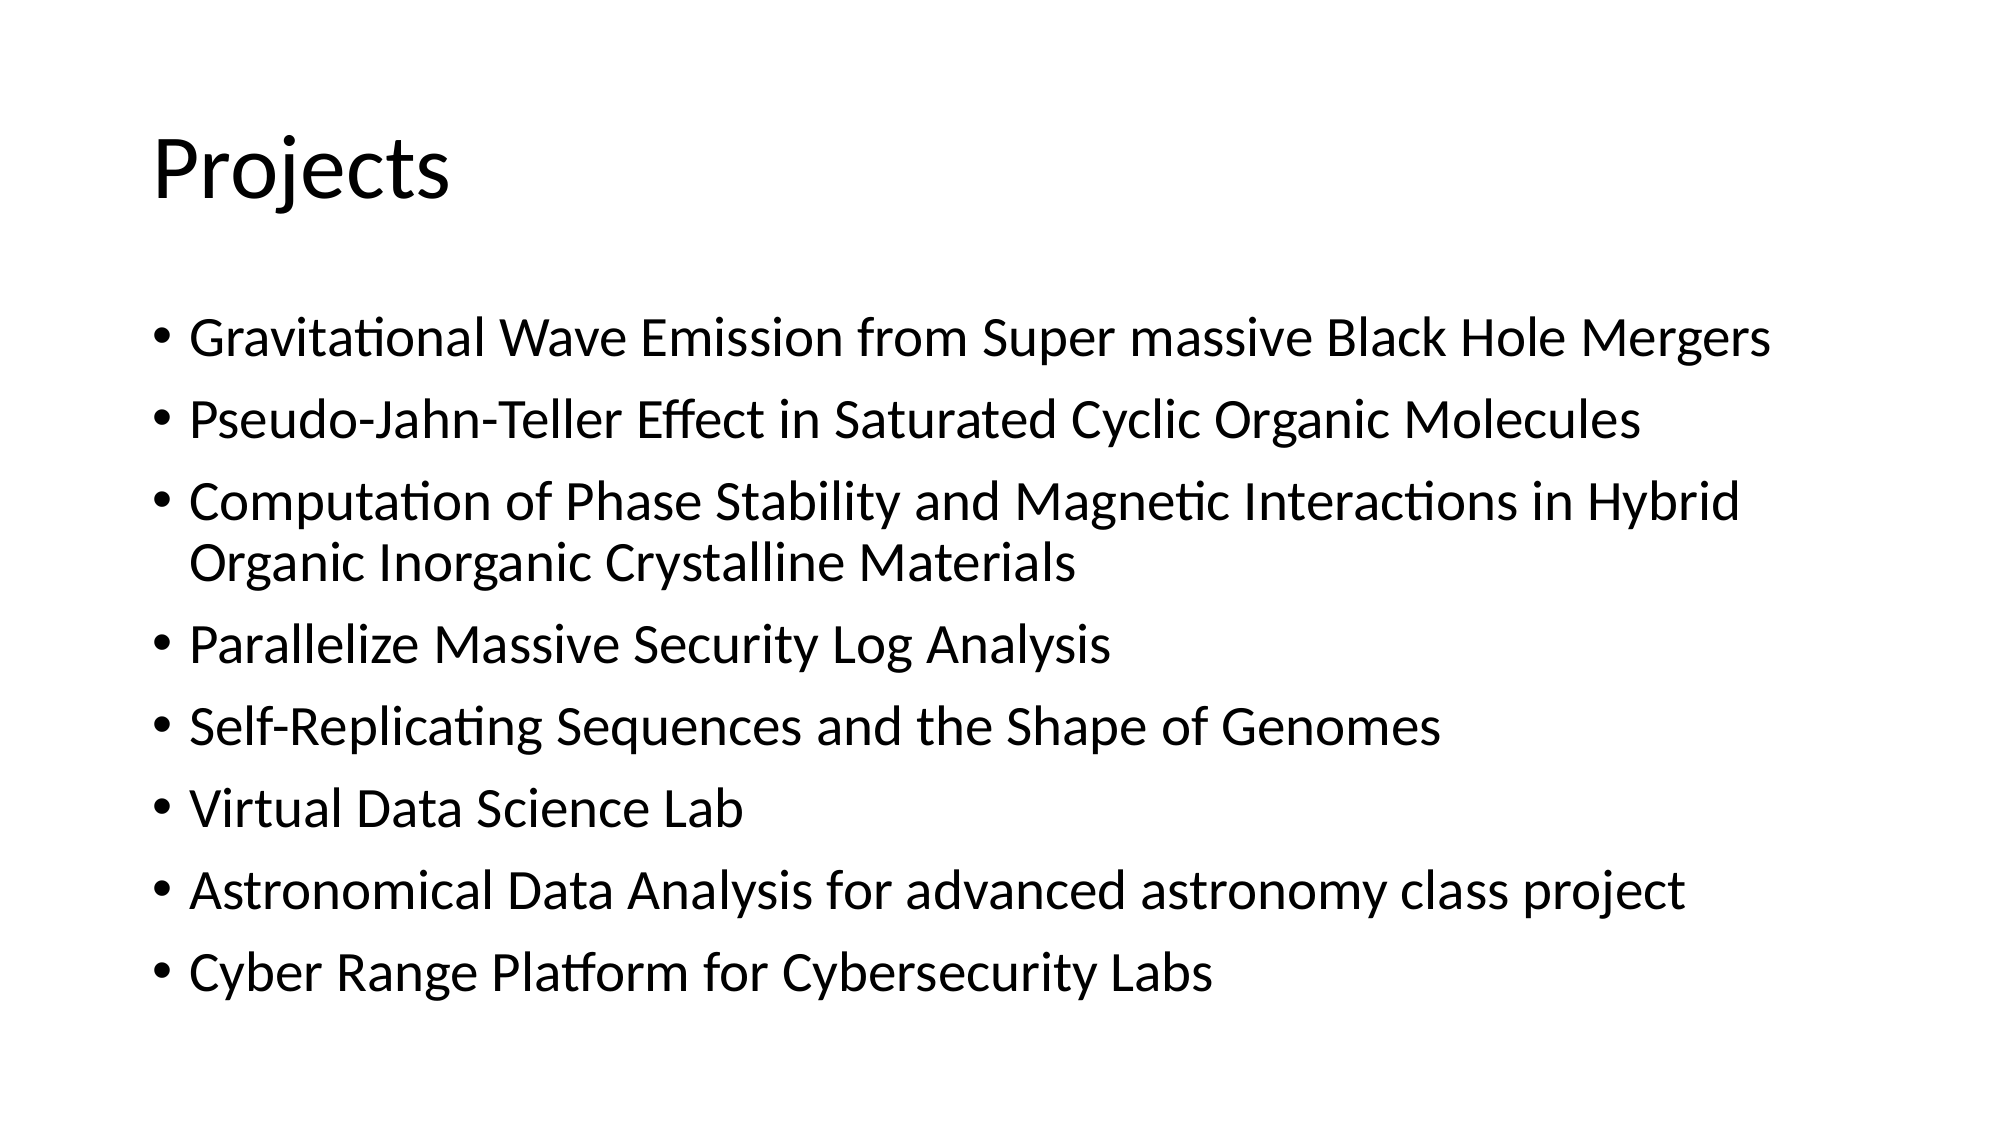

# Projects
Gravitational Wave Emission from Super massive Black Hole Mergers
Pseudo-Jahn-Teller Effect in Saturated Cyclic Organic Molecules
Computation of Phase Stability and Magnetic Interactions in Hybrid Organic Inorganic Crystalline Materials
Parallelize Massive Security Log Analysis
Self-Replicating Sequences and the Shape of Genomes
Virtual Data Science Lab
Astronomical Data Analysis for advanced astronomy class project
Cyber Range Platform for Cybersecurity Labs